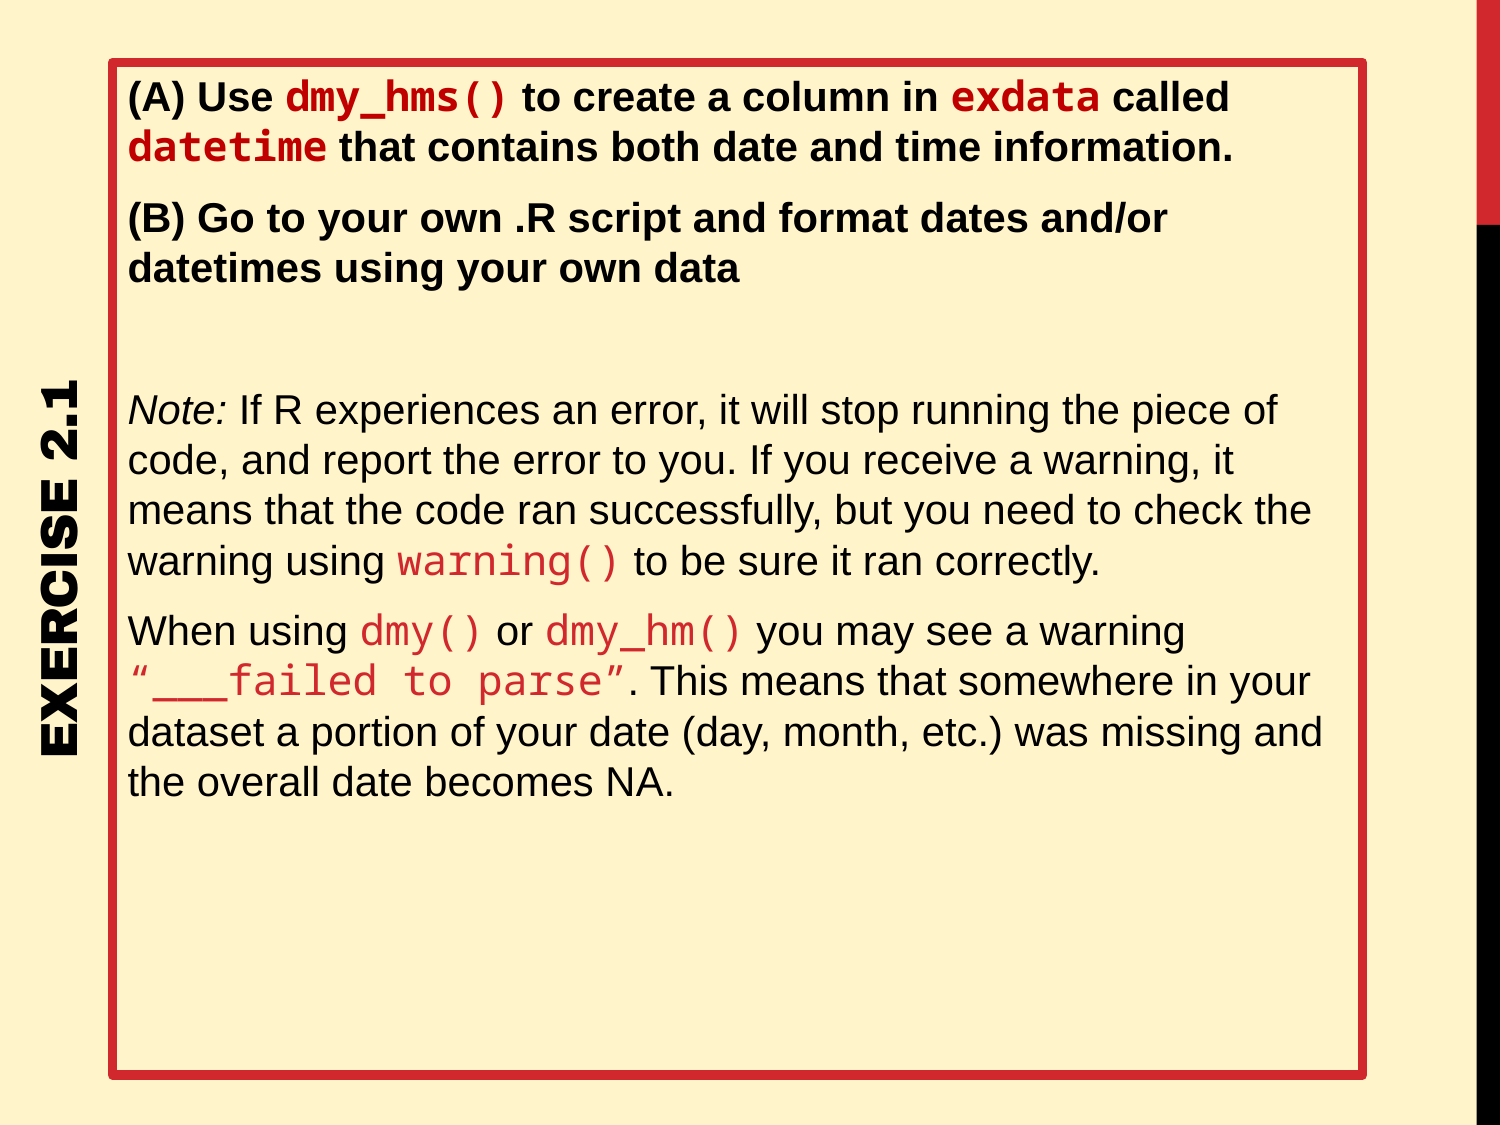

(A) Use dmy_hms() to create a column in exdata called datetime that contains both date and time information.
(B) Go to your own .R script and format dates and/or datetimes using your own data

Note: If R experiences an error, it will stop running the piece of code, and report the error to you. If you receive a warning, it means that the code ran successfully, but you need to check the warning using warning() to be sure it ran correctly.
When using dmy() or dmy_hm() you may see a warning “___failed to parse”. This means that somewhere in your dataset a portion of your date (day, month, etc.) was missing and the overall date becomes NA.

# Exercise 2.1